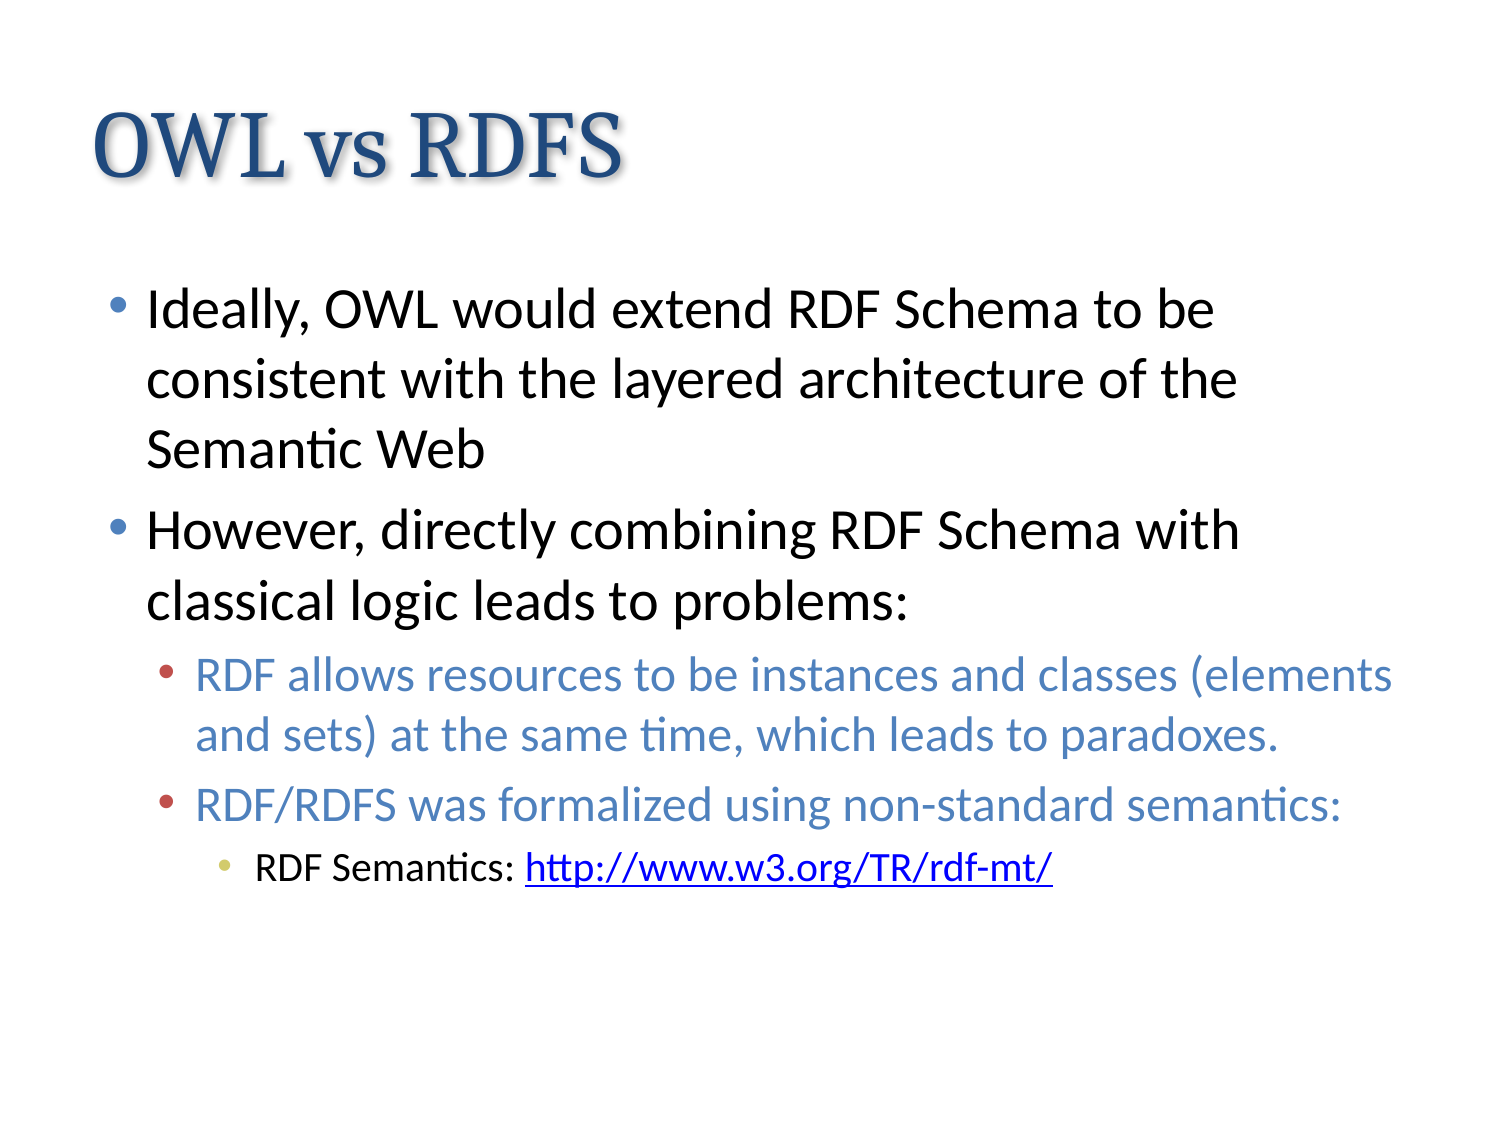

# OWL vs RDFS
Ideally, OWL would extend RDF Schema to be consistent with the layered architecture of the Semantic Web
However, directly combining RDF Schema with classical logic leads to problems:
RDF allows resources to be instances and classes (elements and sets) at the same time, which leads to paradoxes.
RDF/RDFS was formalized using non-standard semantics:
RDF Semantics: http://www.w3.org/TR/rdf-mt/
12